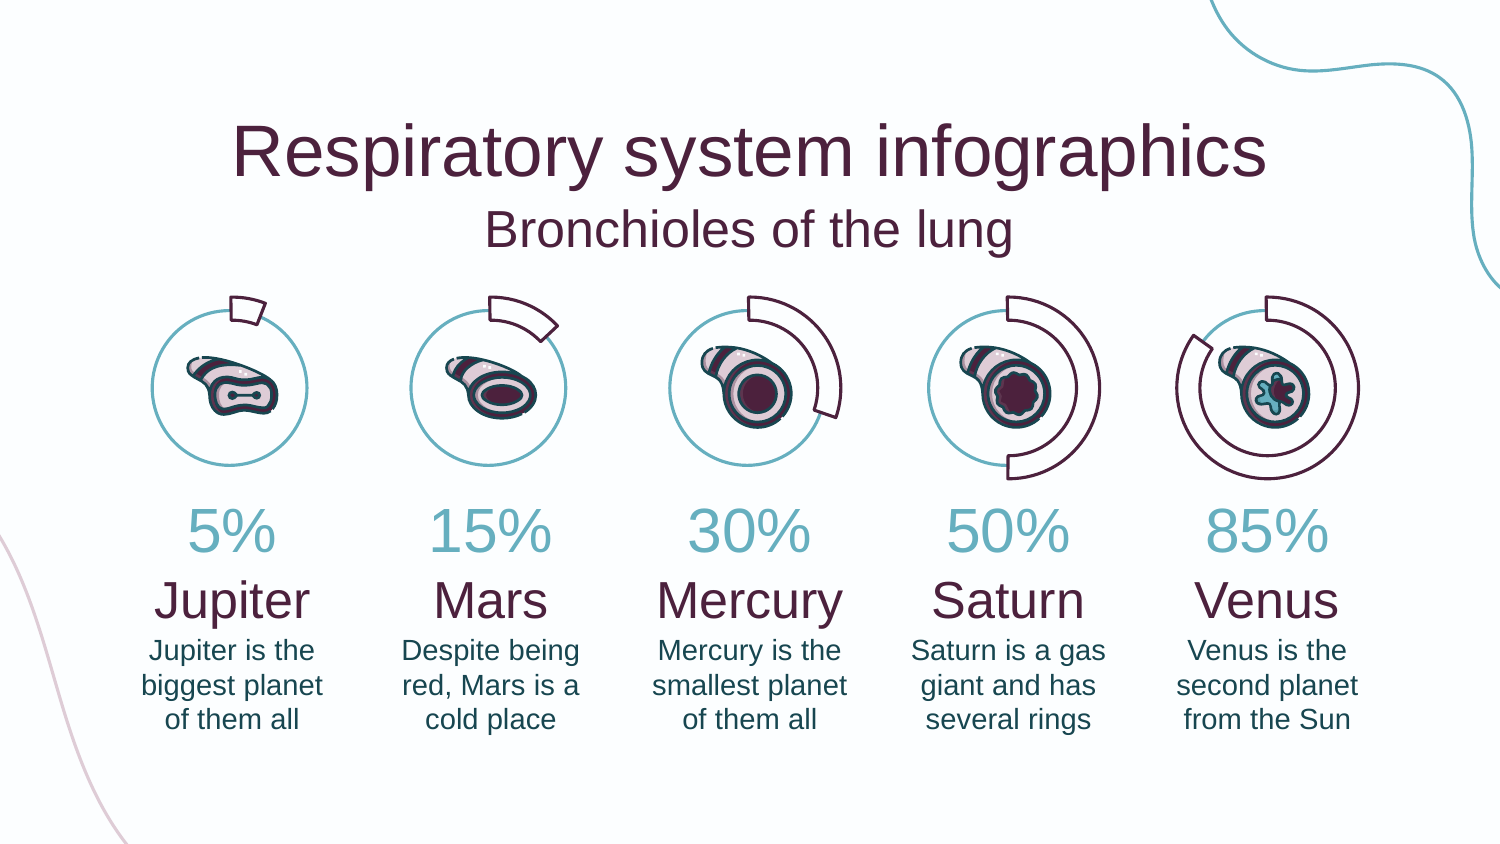

# Respiratory system infographics
Bronchioles of the lung

5%
Jupiter
Jupiter is the biggest planet of them all
15%
Mars
Despite being red, Mars is a cold place
30%
Mercury
Mercury is the smallest planet of them all
50%
Saturn
Saturn is a gas giant and has several rings
85%
Venus
Venus is the second planet from the Sun